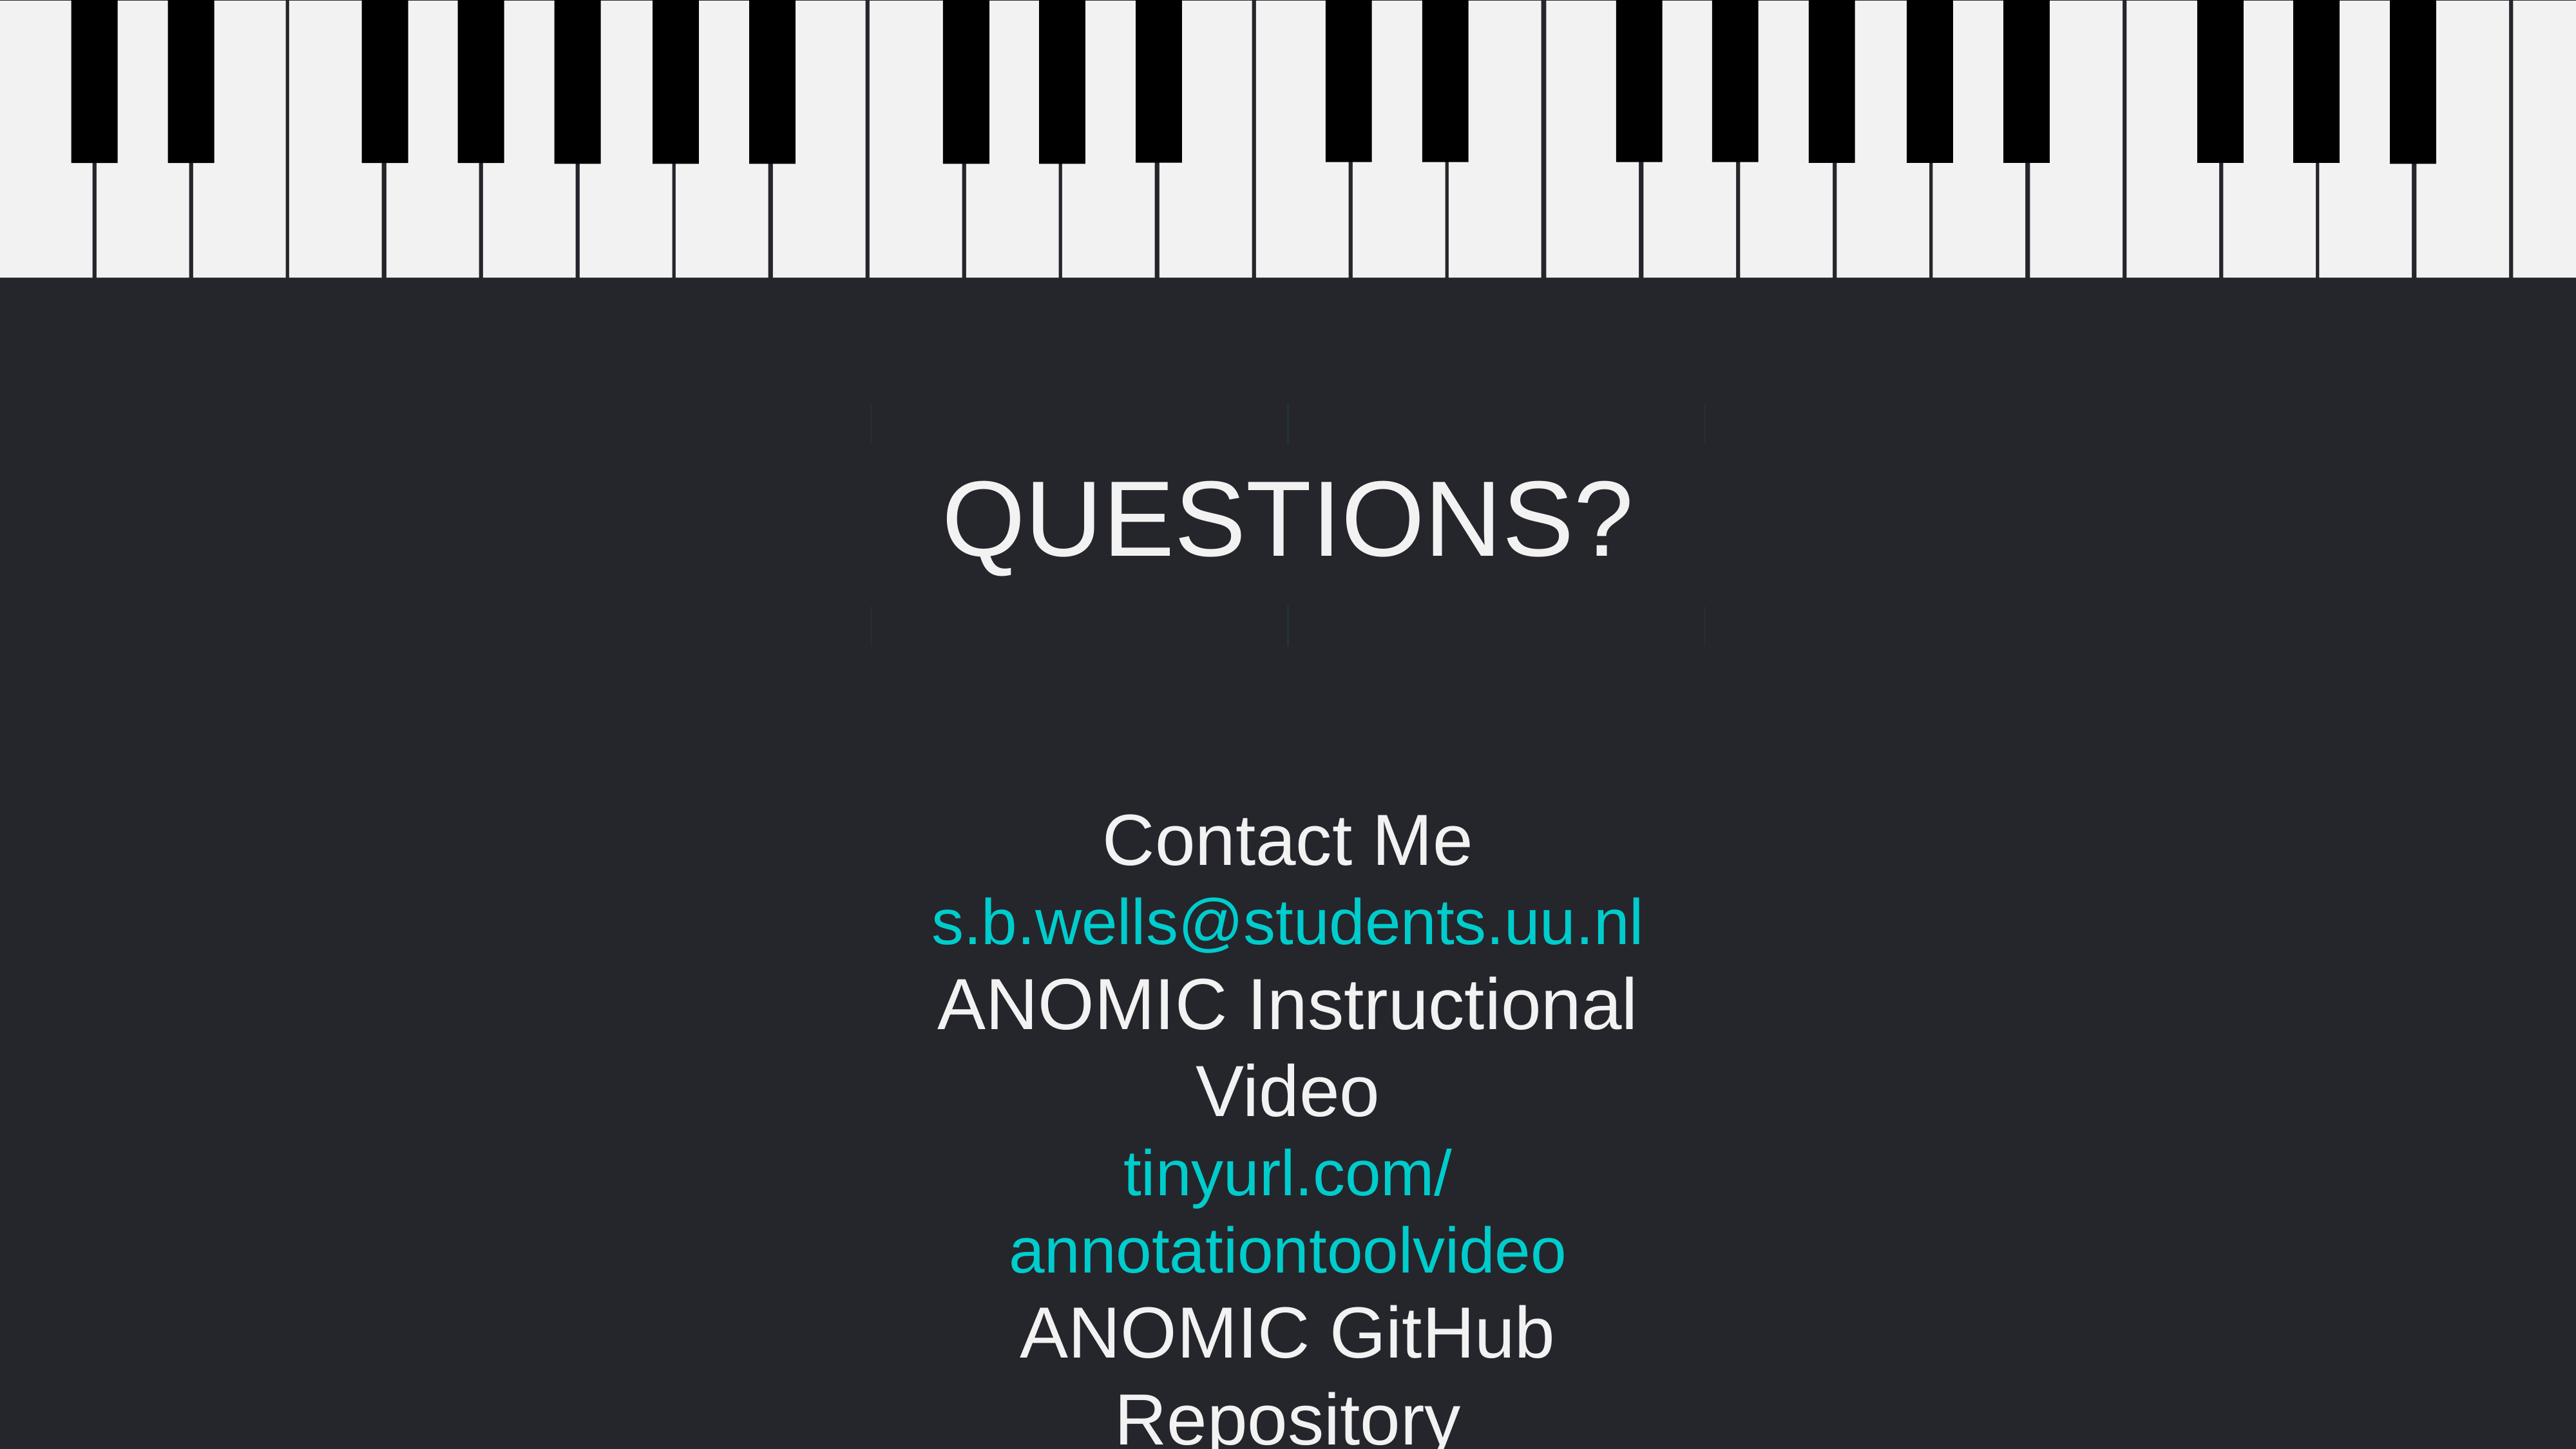

QUESTIONS?

Contact Me
s.b.wells@students.uu.nl
ANOMIC Instructional Video
tinyurl.com/annotationtoolvideo
ANOMIC GitHub Repository
tinyurl.com/annotationtoolrepo